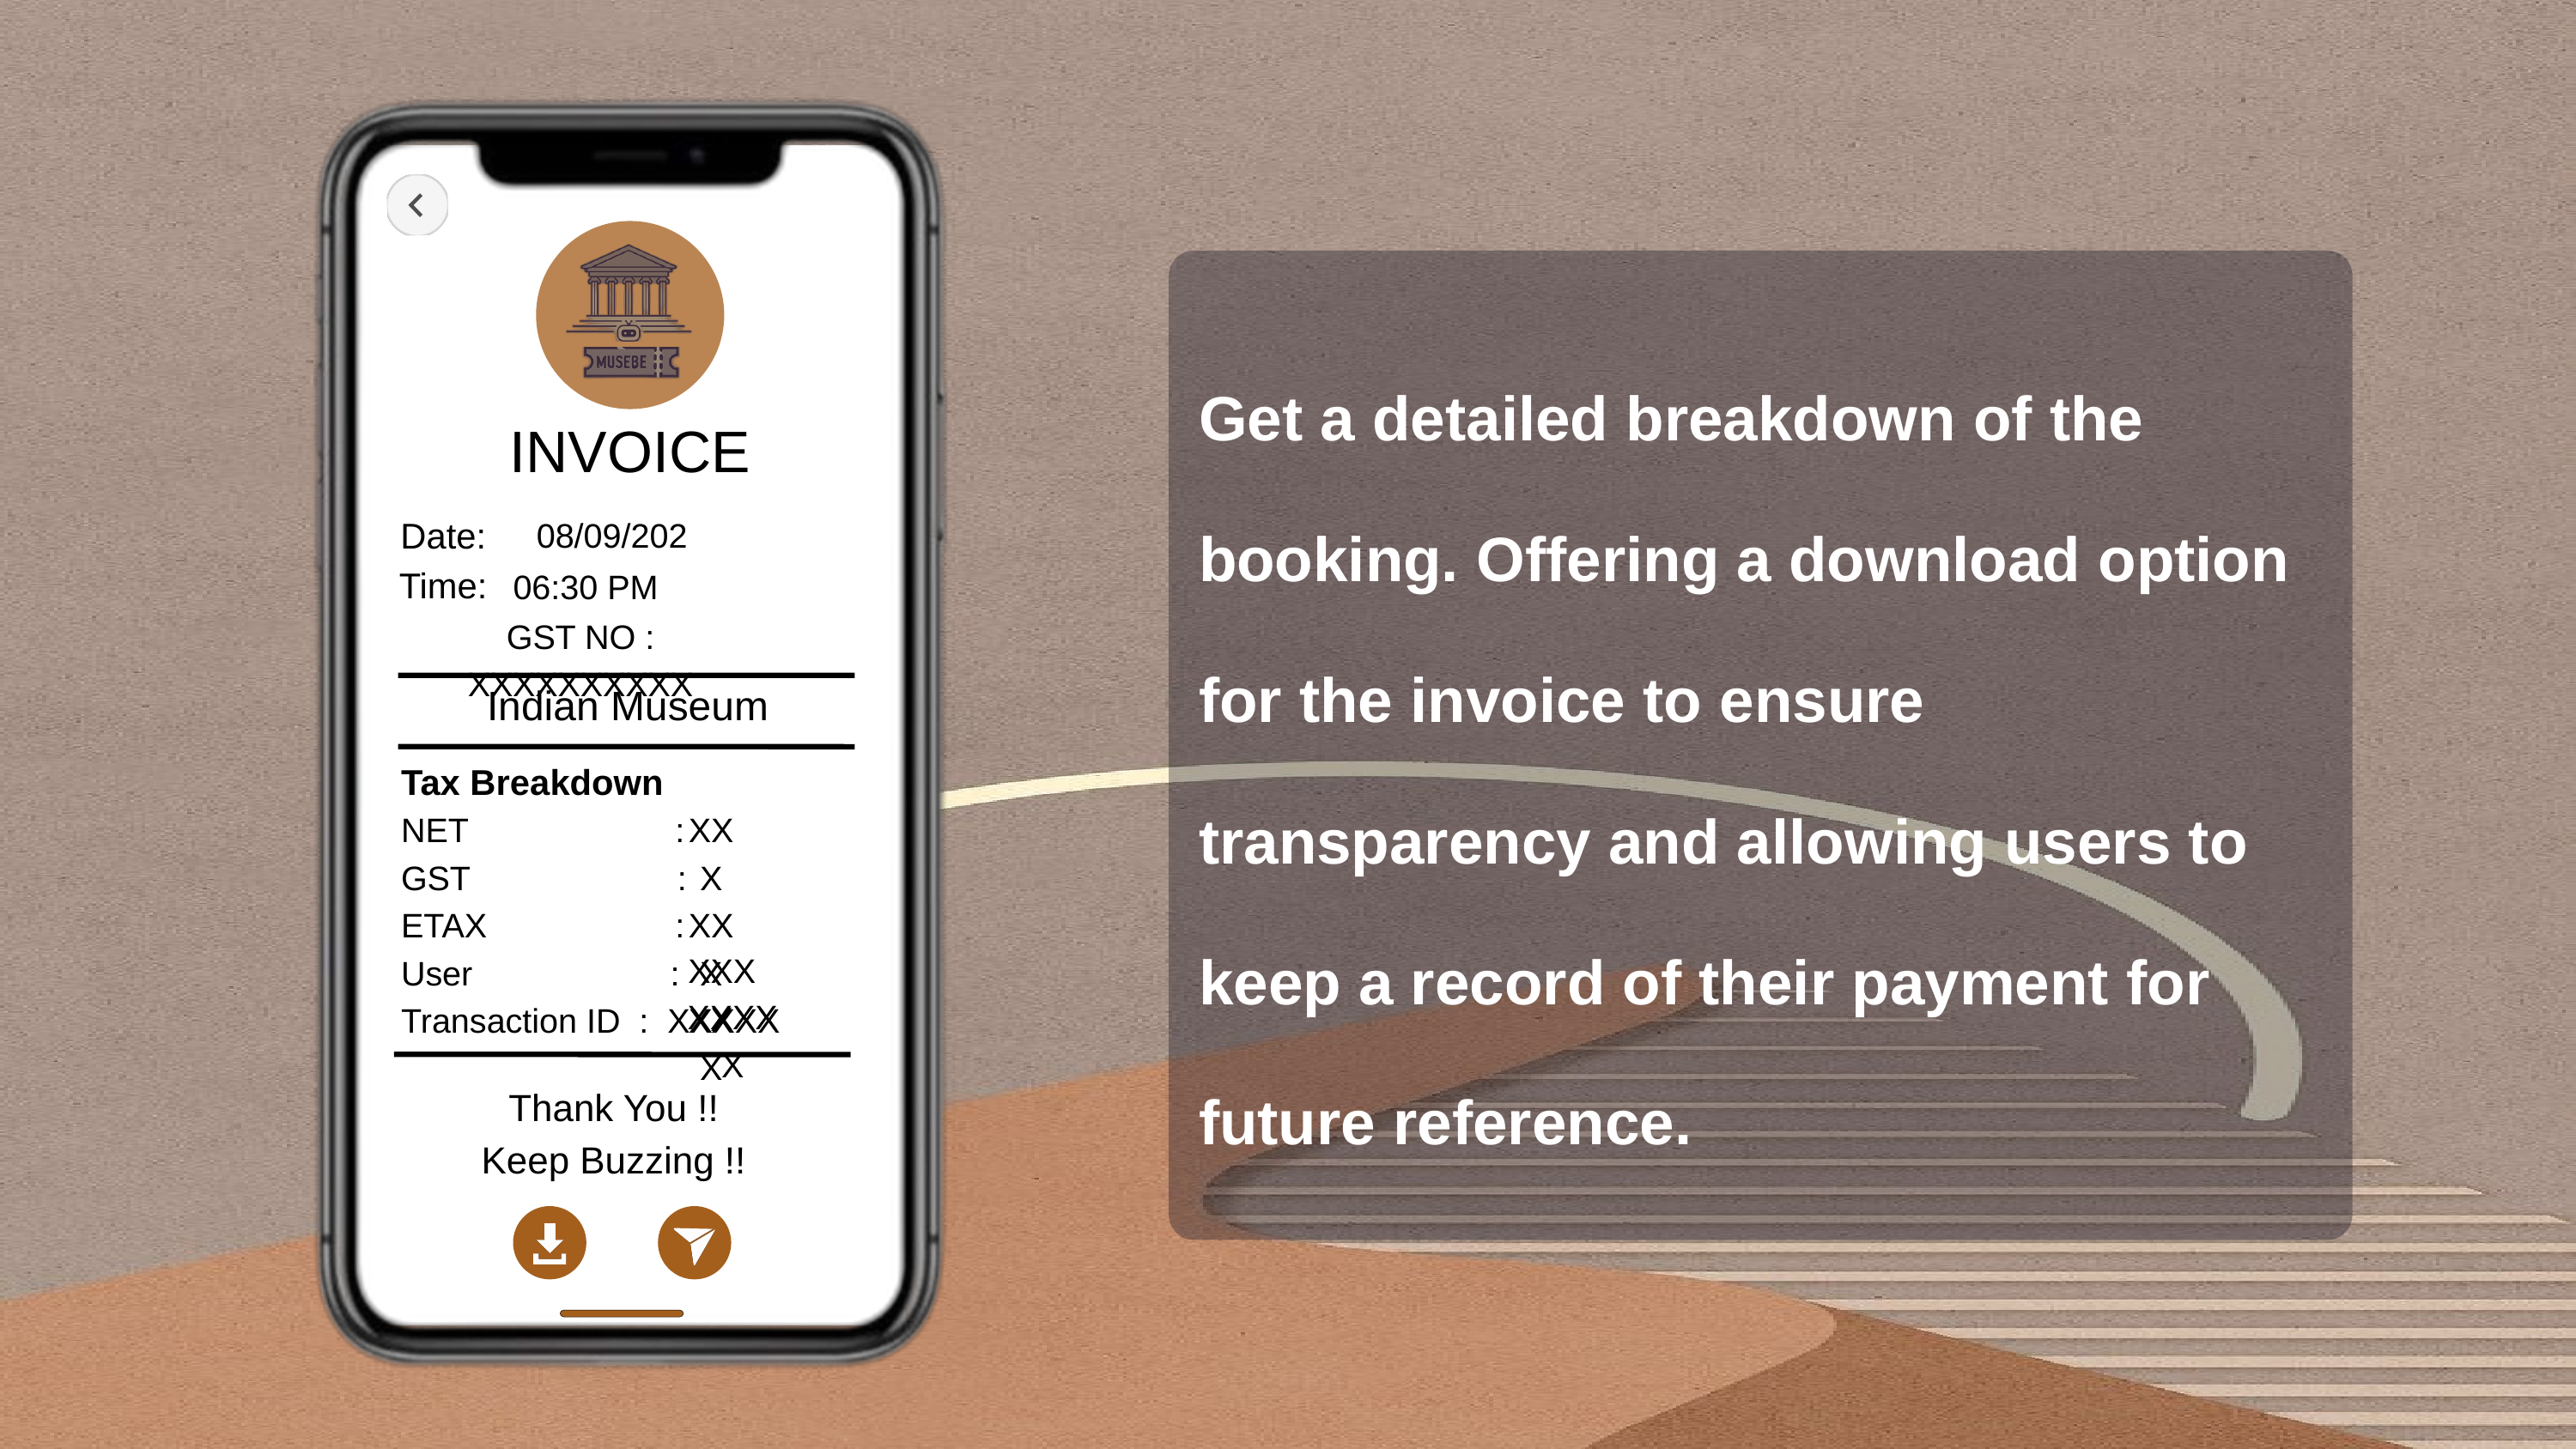

Get a detailed breakdown of the booking. Offering a download option for the invoice to ensure transparency and allowing users to keep a record of their payment for future reference.
INVOICE
Date:
Time:
08/09/202

06:30 PM
GST NO : XXXXXXXXXX
Indian Museum

Tax Breakdown
NET                      :
GST                      :
ETAX                    :
User                     :
Transaction ID  :  XXXXX
XXX
XXX
XXX
XXXX
XXXXX

Thank You !!
Keep Buzzing !!